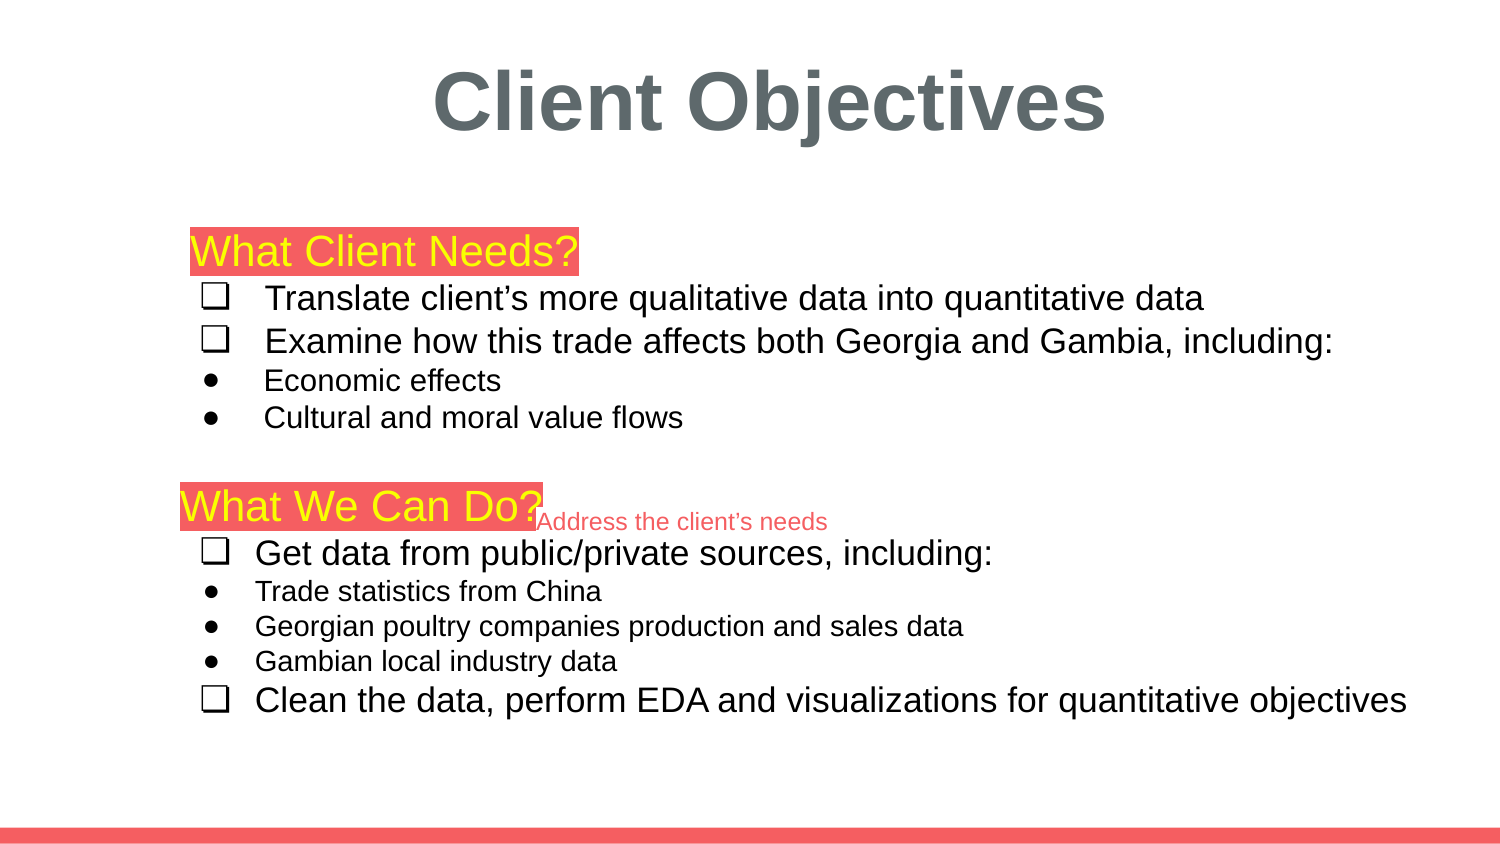

Client Objectives

 What Client Needs?
 Translate client’s more qualitative data into quantitative data
 Examine how this trade affects both Georgia and Gambia, including:
 Economic effects
 Cultural and moral value flows

What We Can Do?
Get data from public/private sources, including:
Trade statistics from China
Georgian poultry companies production and sales data
Gambian local industry data
Clean the data, perform EDA and visualizations for quantitative objectives

Address the client’s needs